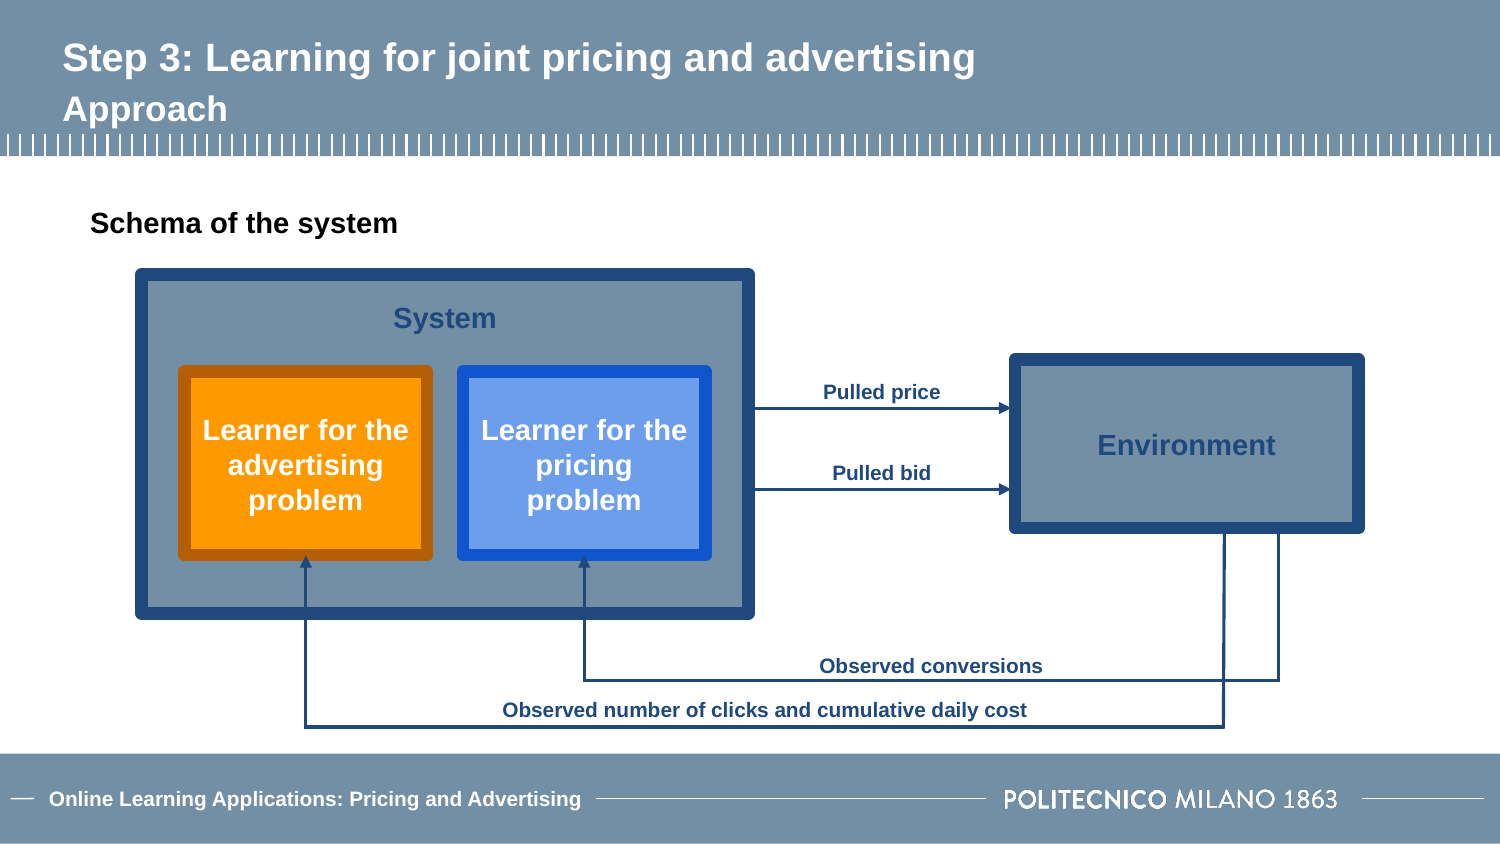

# Step 3: Learning for joint pricing and advertising
Approach
Schema of the system

System
Environment
Pulled price
Learner for the advertising problem
Learner for the pricing problem
Pulled bid
Observed conversions
Observed number of clicks and cumulative daily cost